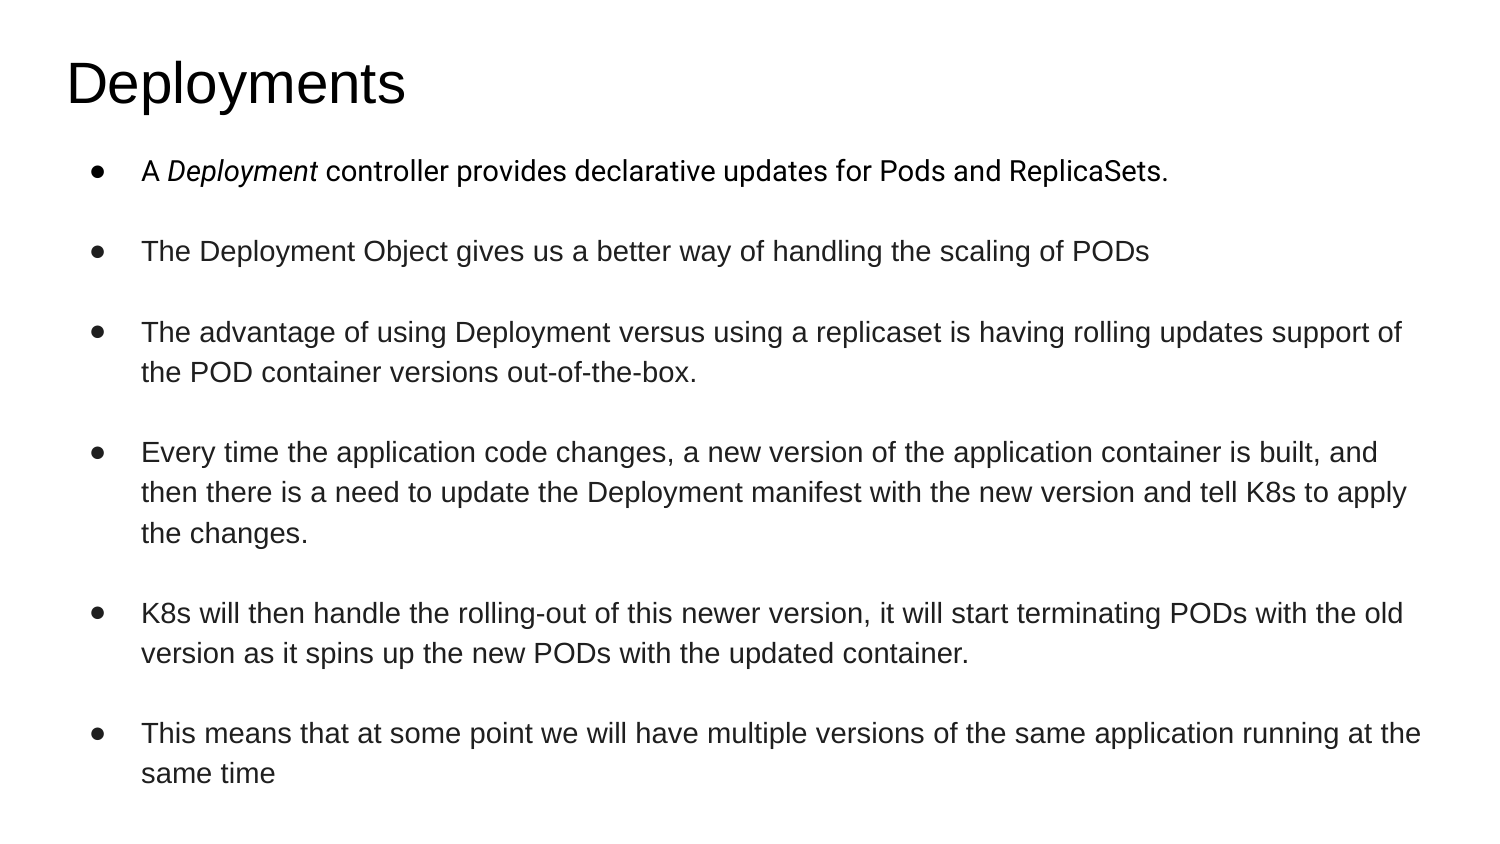

# Deployments
A Deployment controller provides declarative updates for Pods and ReplicaSets.

The Deployment Object gives us a better way of handling the scaling of PODs

The advantage of using Deployment versus using a replicaset is having rolling updates support of the POD container versions out-of-the-box.

Every time the application code changes, a new version of the application container is built, and then there is a need to update the Deployment manifest with the new version and tell K8s to apply the changes.

K8s will then handle the rolling-out of this newer version, it will start terminating PODs with the old version as it spins up the new PODs with the updated container.

This means that at some point we will have multiple versions of the same application running at the same time